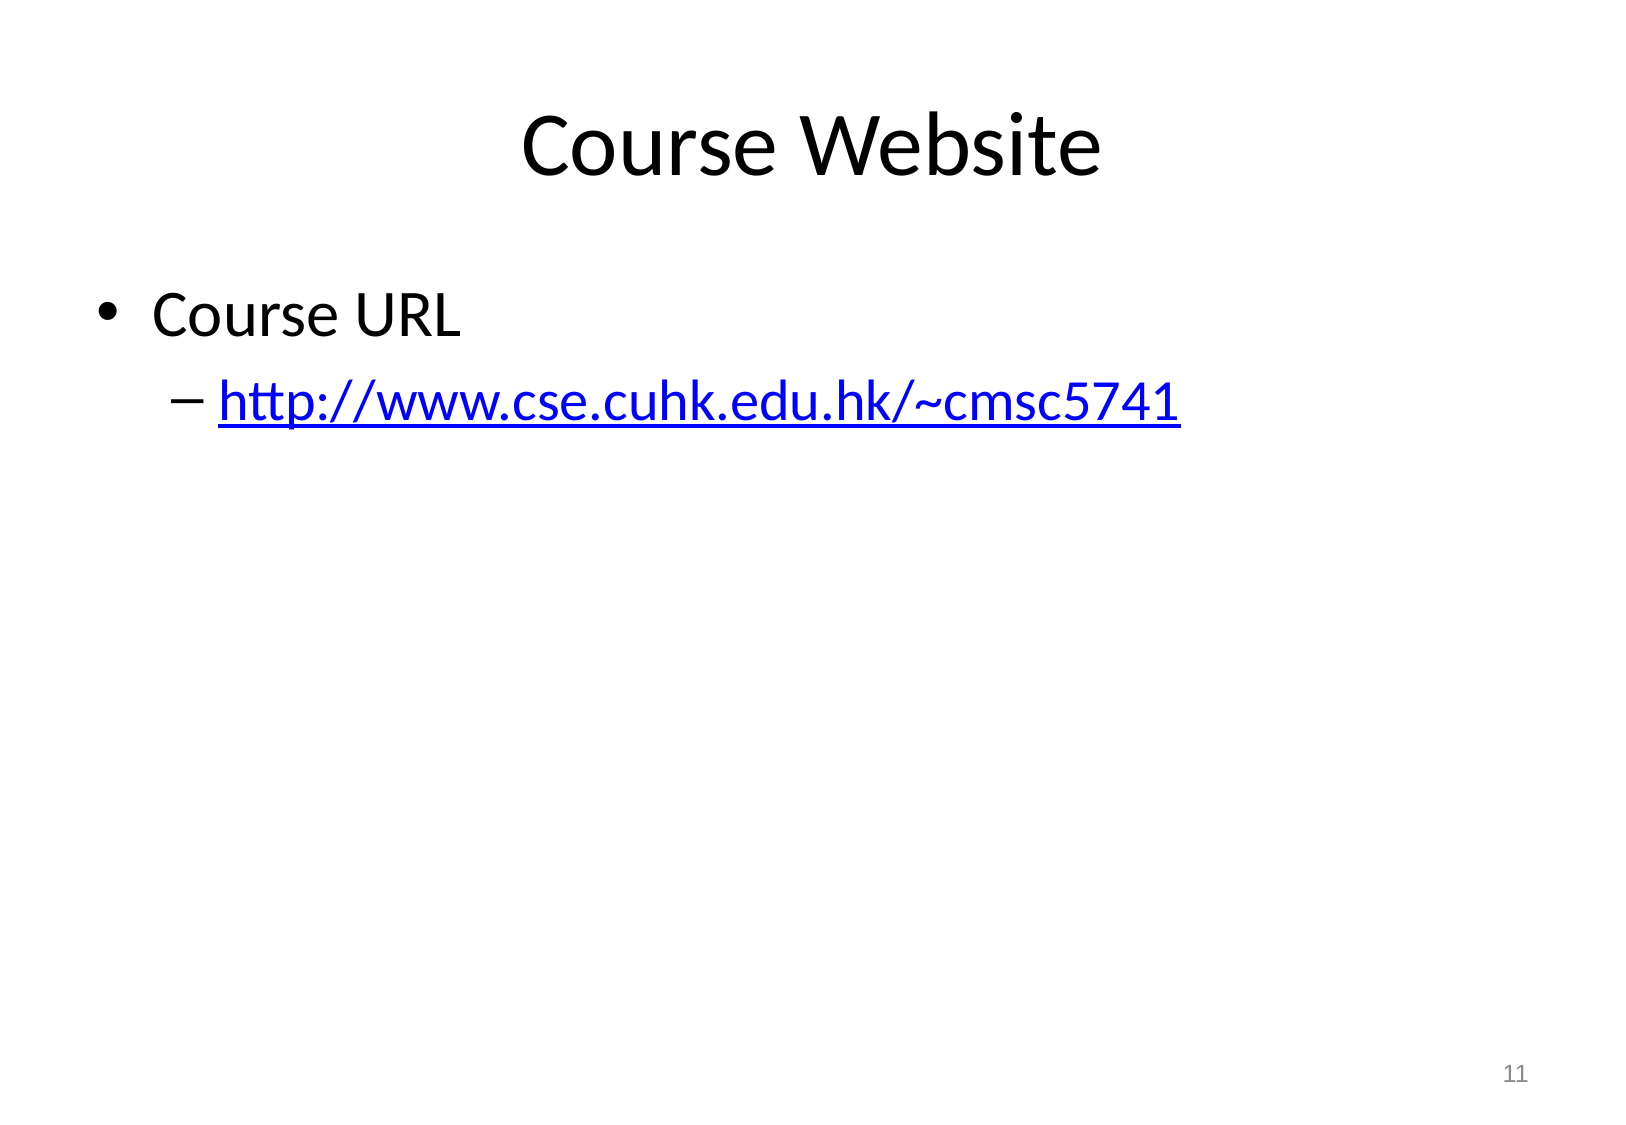

# Course Website
Course URL
http://www.cse.cuhk.edu.hk/~cmsc5741
11